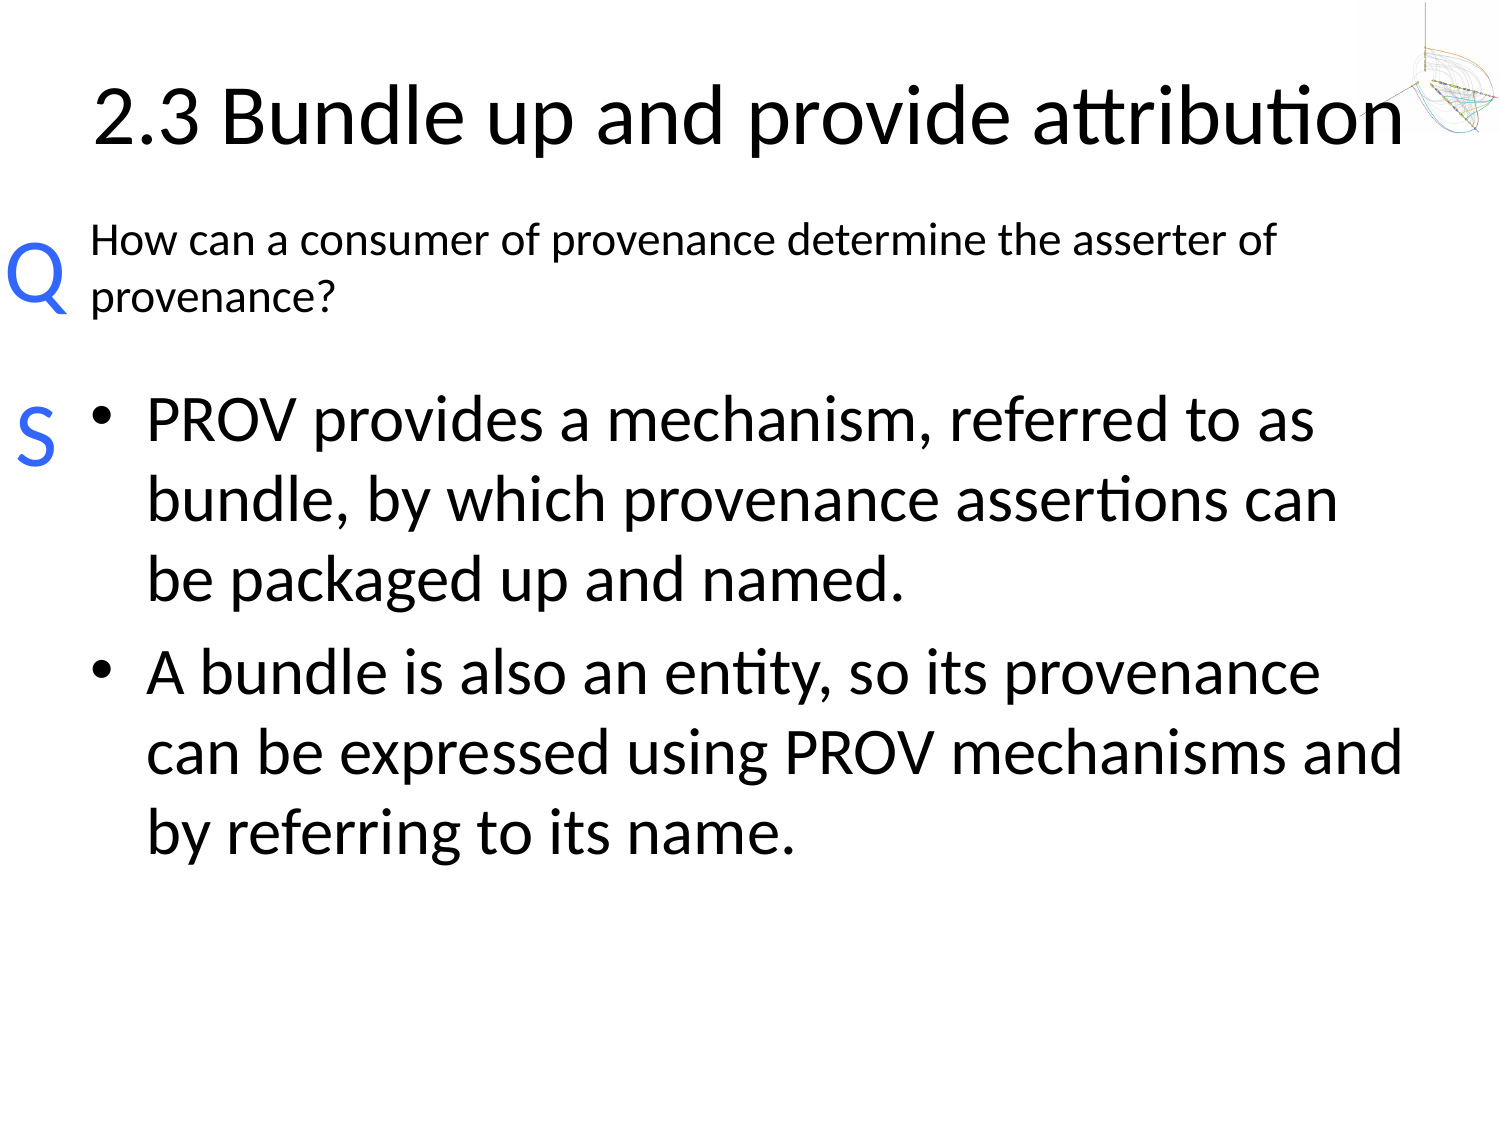

# 2.3 Bundle up and provide attribution
How can a consumer of provenance determine the asserter of provenance?

PROV provides a mechanism, referred to as bundle, by which provenance assertions can be packaged up and named.
A bundle is also an entity, so its provenance can be expressed using PROV mechanisms and by referring to its name.